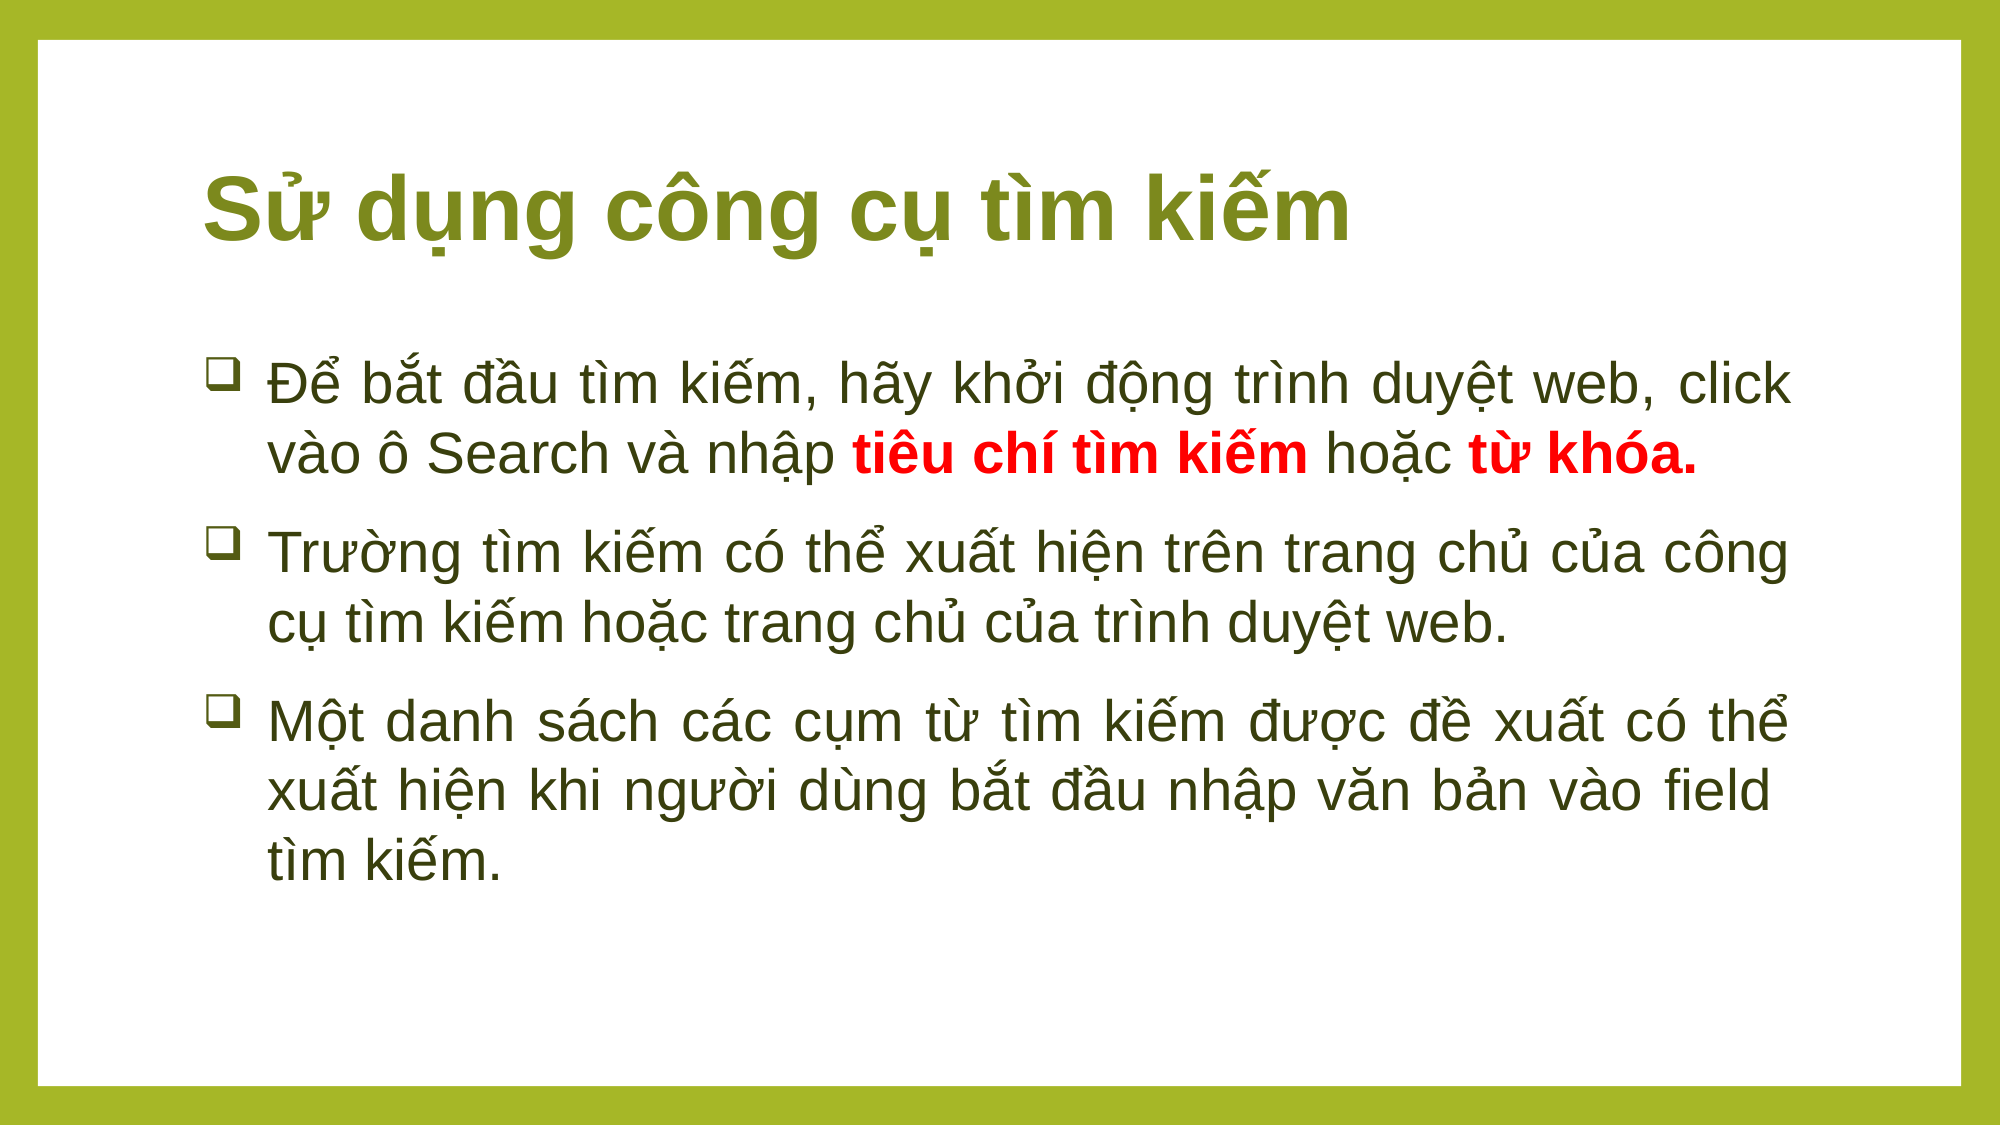

# Sử dụng công cụ tìm kiếm
Để bắt đầu tìm kiếm, hãy khởi động trình duyệt web, click vào ô Search và nhập tiêu chí tìm kiếm hoặc từ khóa.
Trường tìm kiếm có thể xuất hiện trên trang chủ của công cụ tìm kiếm hoặc trang chủ của trình duyệt web.
Một danh sách các cụm từ tìm kiếm được đề xuất có thể xuất hiện khi người dùng bắt đầu nhập văn bản vào field  tìm kiếm.